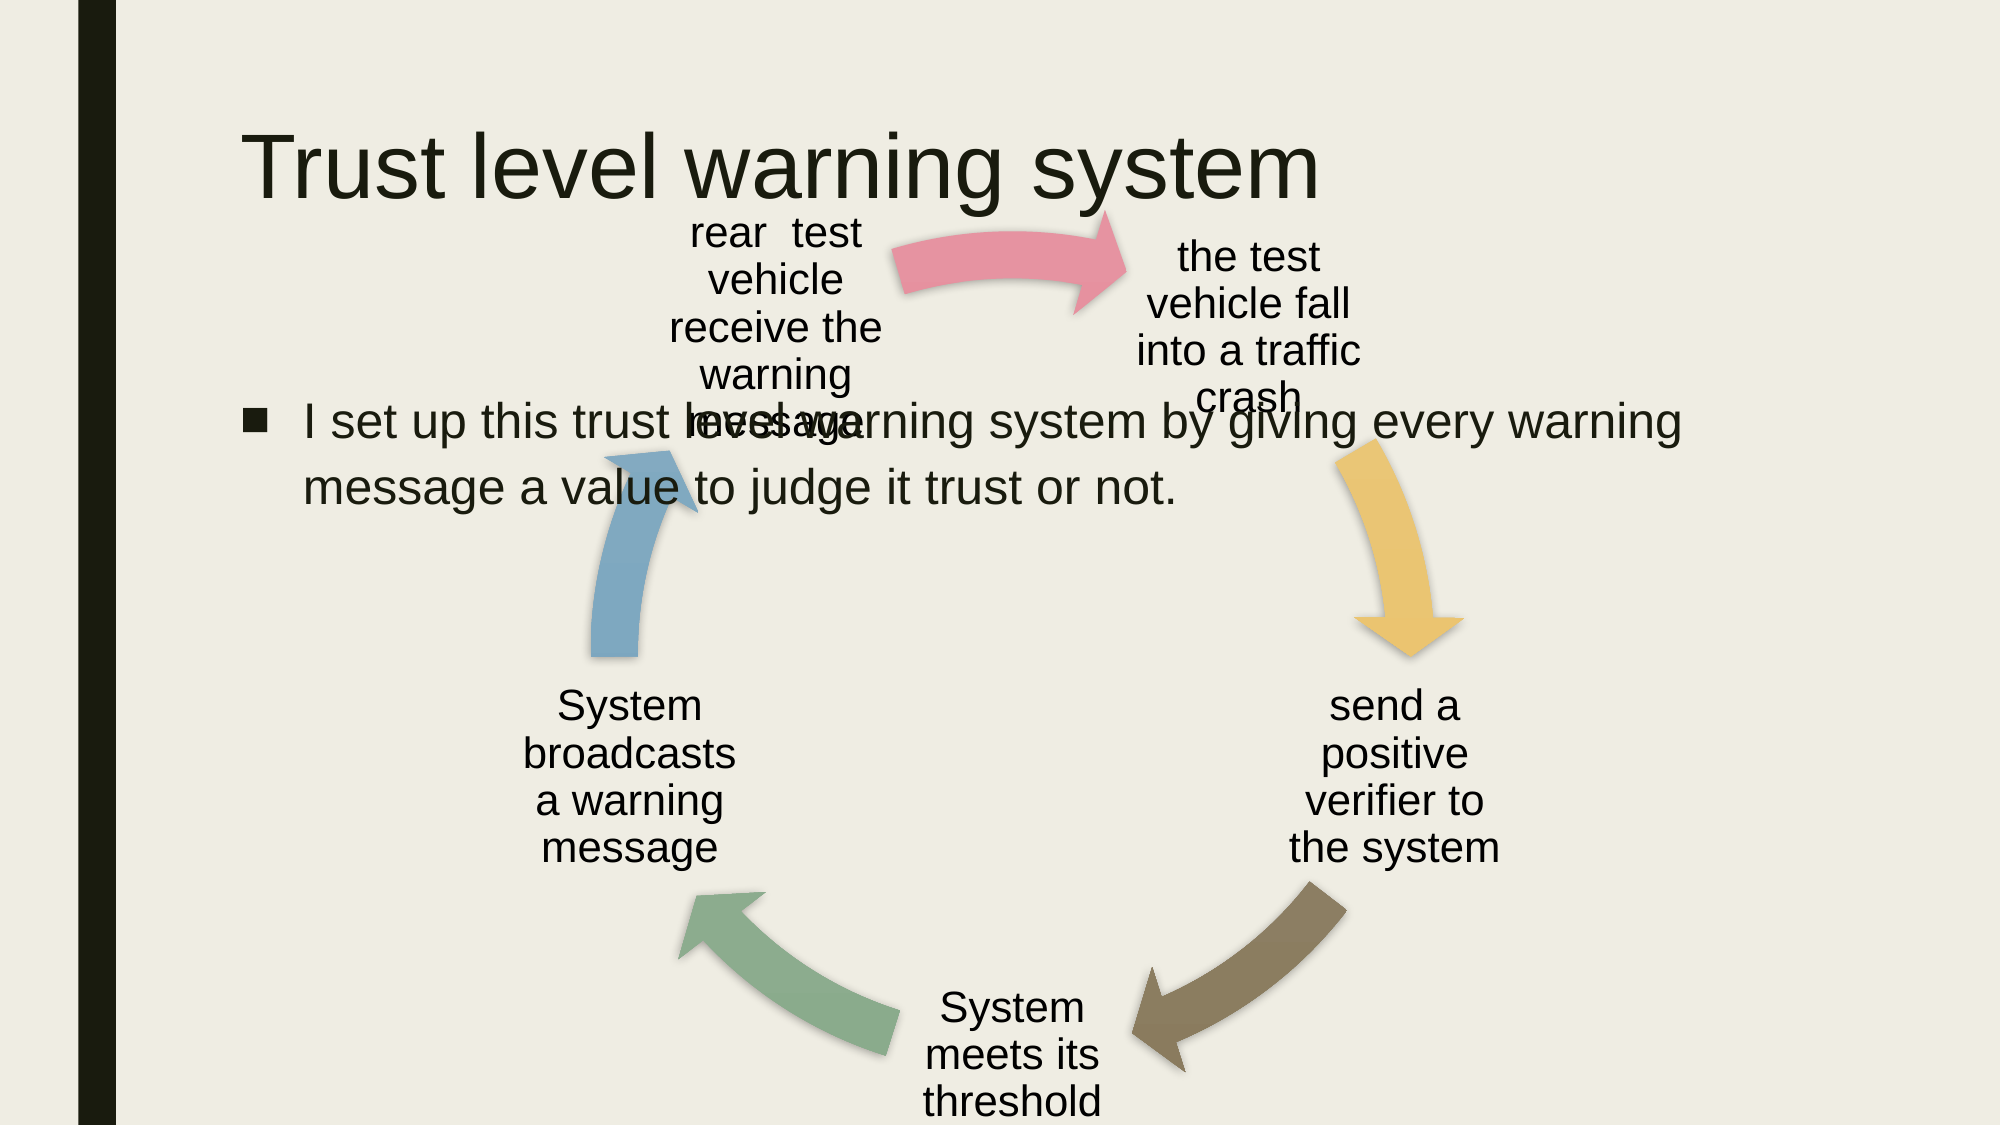

# Trust level warning system
the test vehicle fall into a traffic crash
send a positive verifier to the system
System meets its threshold
System broadcasts a warning message
rear  test vehicle receive the warning message
I set up this trust level warning system by giving every warning message a value to judge it trust or not.